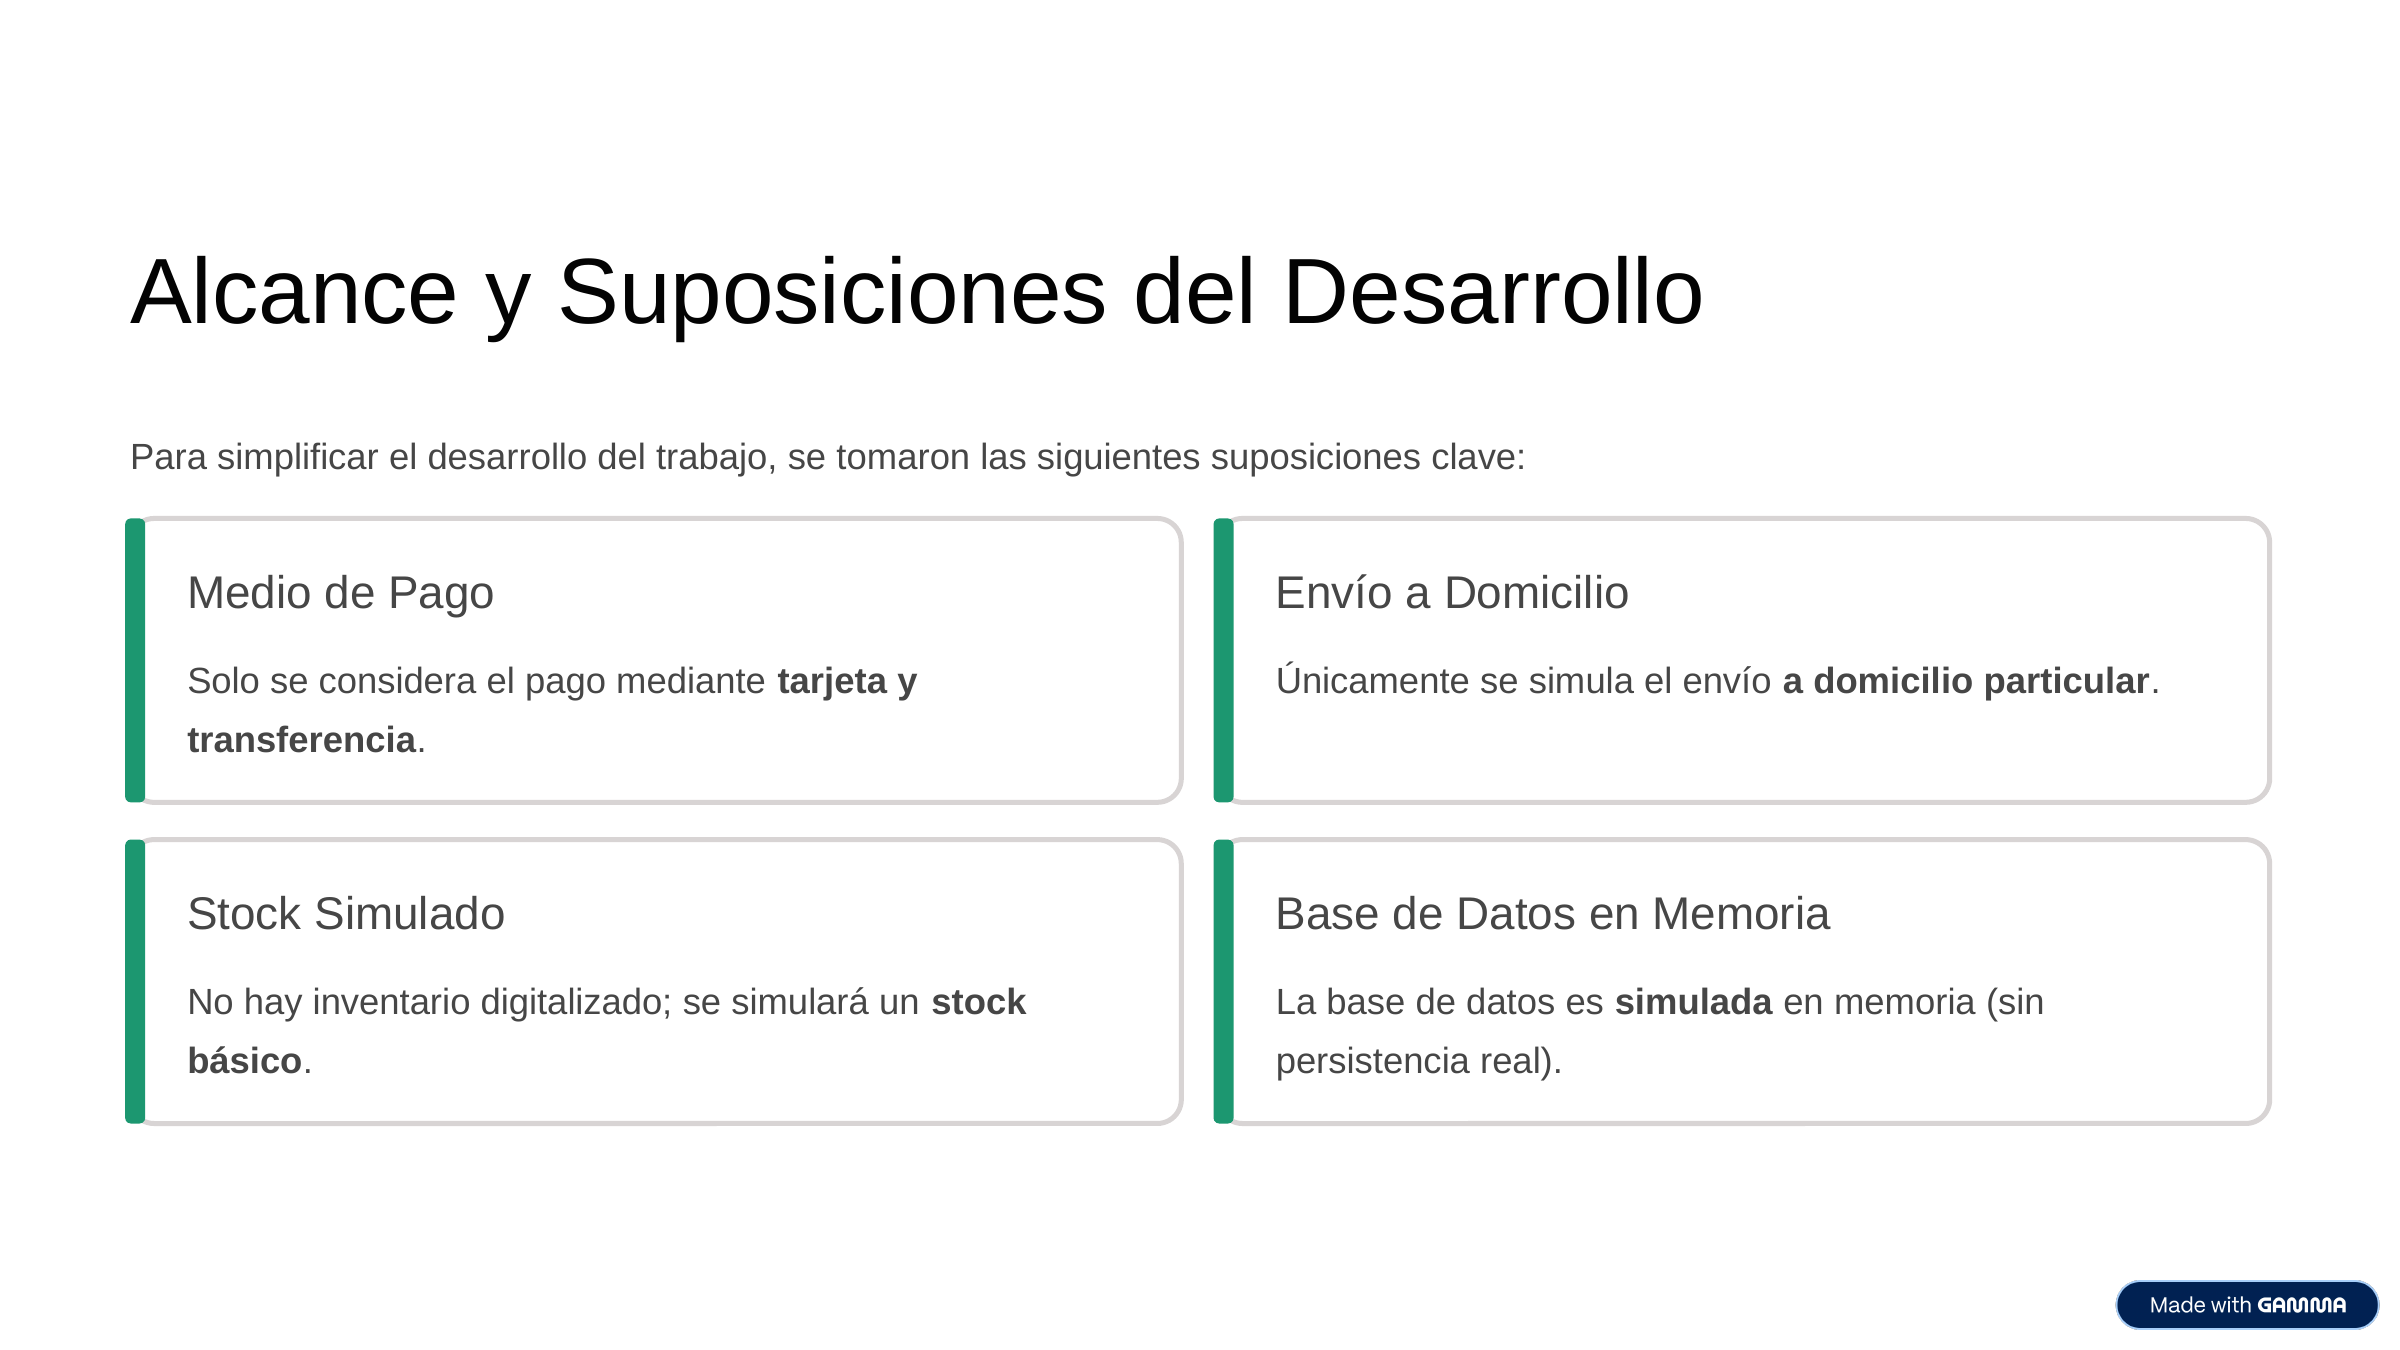

Alcance y Suposiciones del Desarrollo
Para simplificar el desarrollo del trabajo, se tomaron las siguientes suposiciones clave:

Medio de Pago
Envío a Domicilio
Solo se considera el pago mediante tarjeta y transferencia.
Únicamente se simula el envío a domicilio particular.

Stock Simulado
Base de Datos en Memoria
No hay inventario digitalizado; se simulará un stock básico.
La base de datos es simulada en memoria (sin persistencia real).